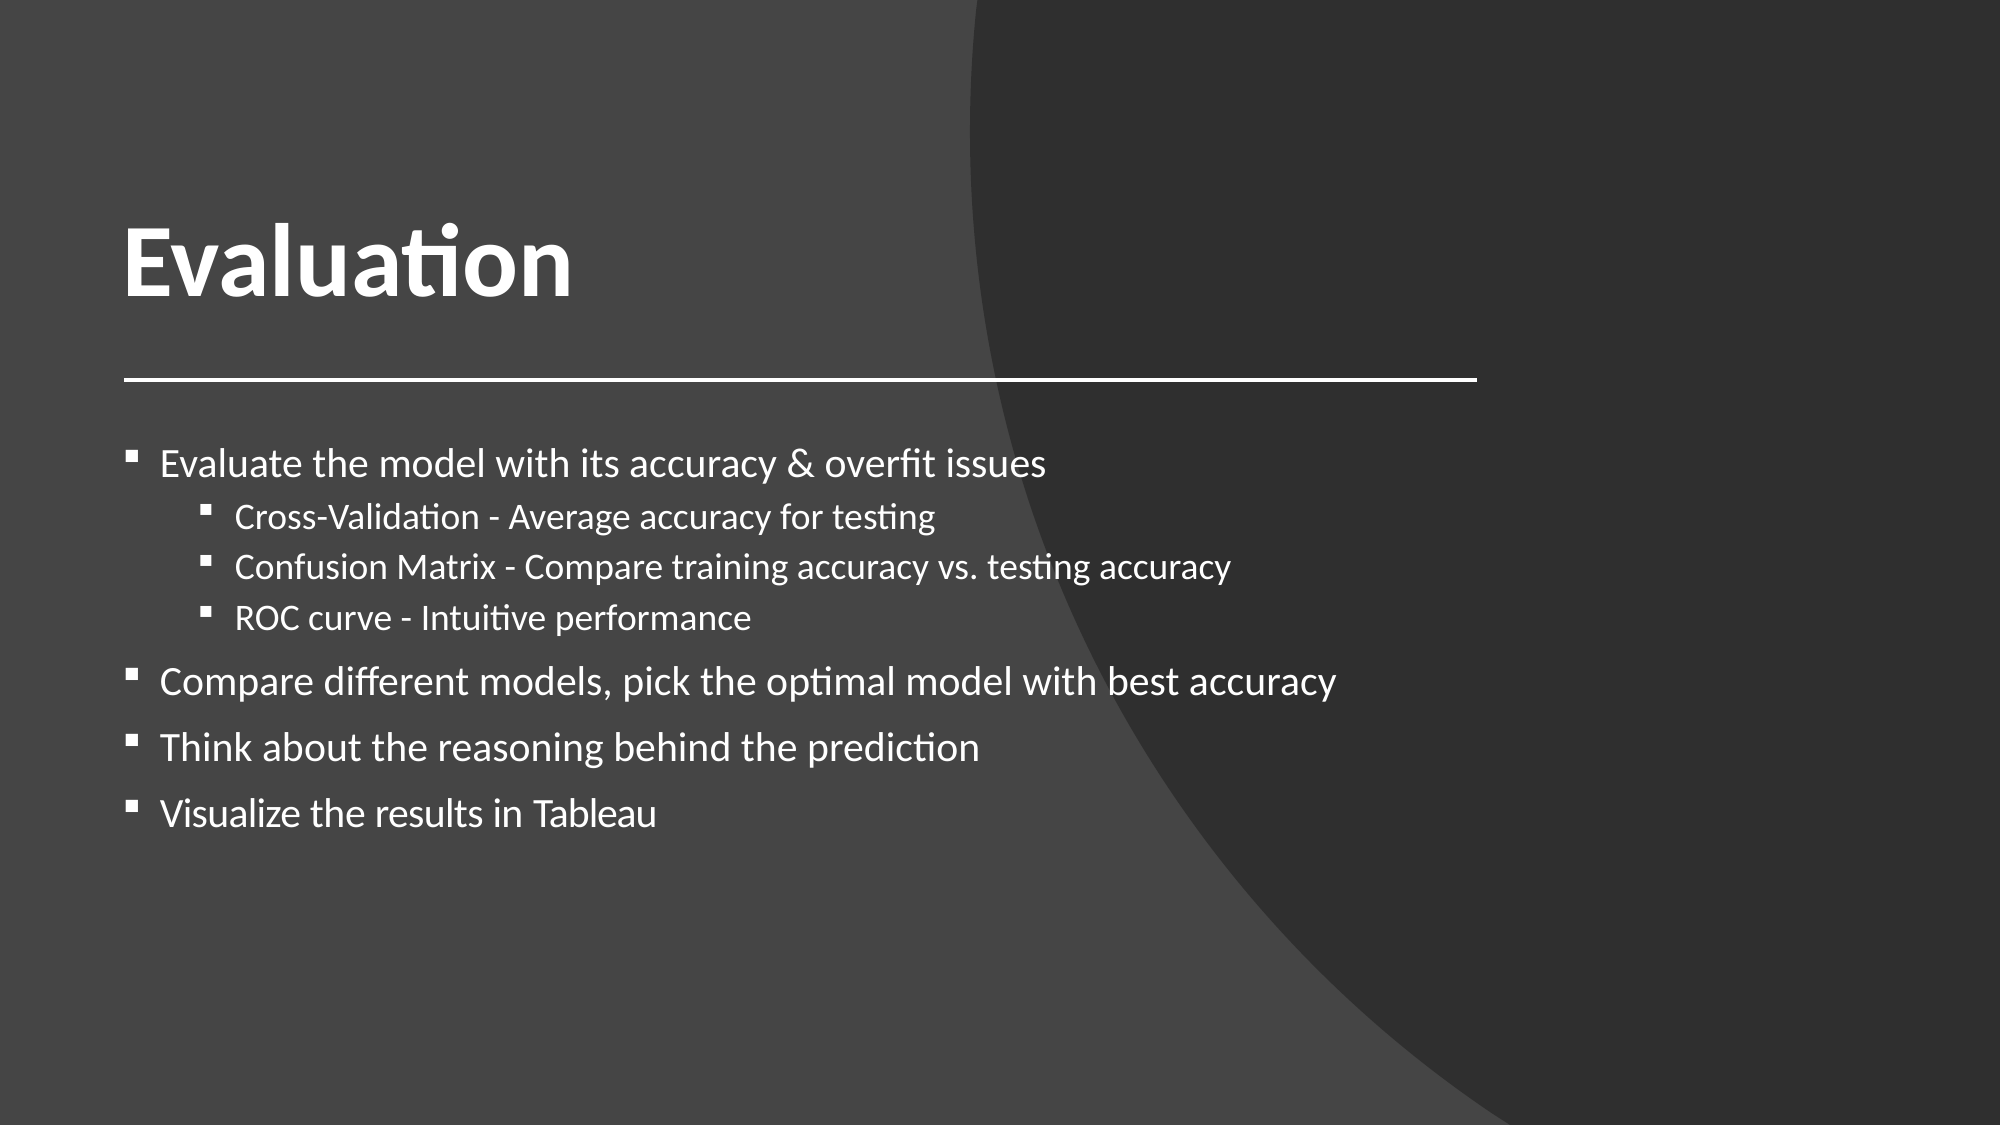

# Evaluation
Evaluate the model with its accuracy & overfit issues
Cross-Validation - Average accuracy for testing
Confusion Matrix - Compare training accuracy vs. testing accuracy
ROC curve - Intuitive performance
Compare different models, pick the optimal model with best accuracy
Think about the reasoning behind the prediction
Visualize the results in Tableau